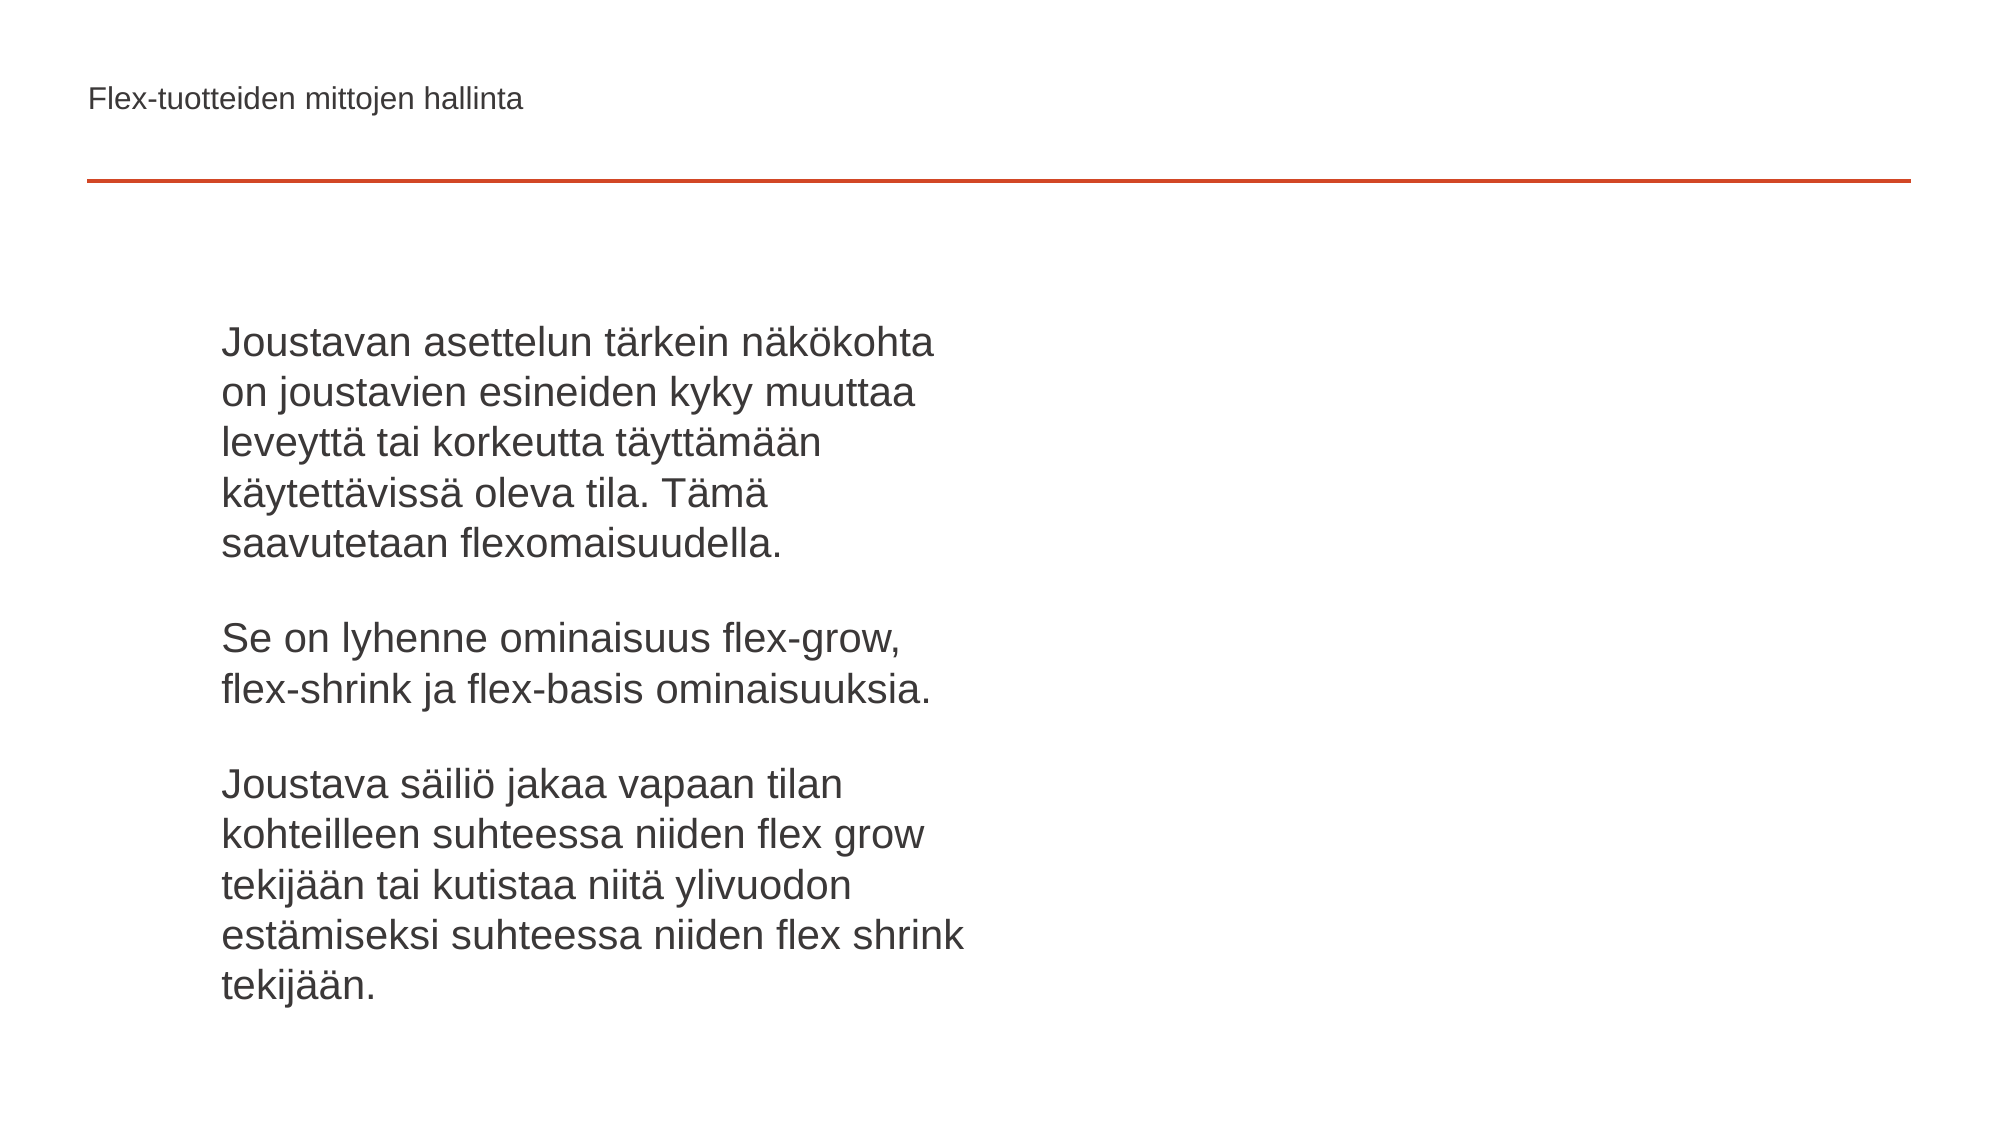

# Flex-tuotteiden mittojen hallinta
Joustavan asettelun tärkein näkökohta on joustavien esineiden kyky muuttaa leveyttä tai korkeutta täyttämään käytettävissä oleva tila. Tämä saavutetaan flexomaisuudella.
Se on lyhenne ominaisuus flex-grow, flex-shrink ja flex-basis ominaisuuksia.
Joustava säiliö jakaa vapaan tilan kohteilleen suhteessa niiden flex grow tekijään tai kutistaa niitä ylivuodon estämiseksi suhteessa niiden flex shrink tekijään.